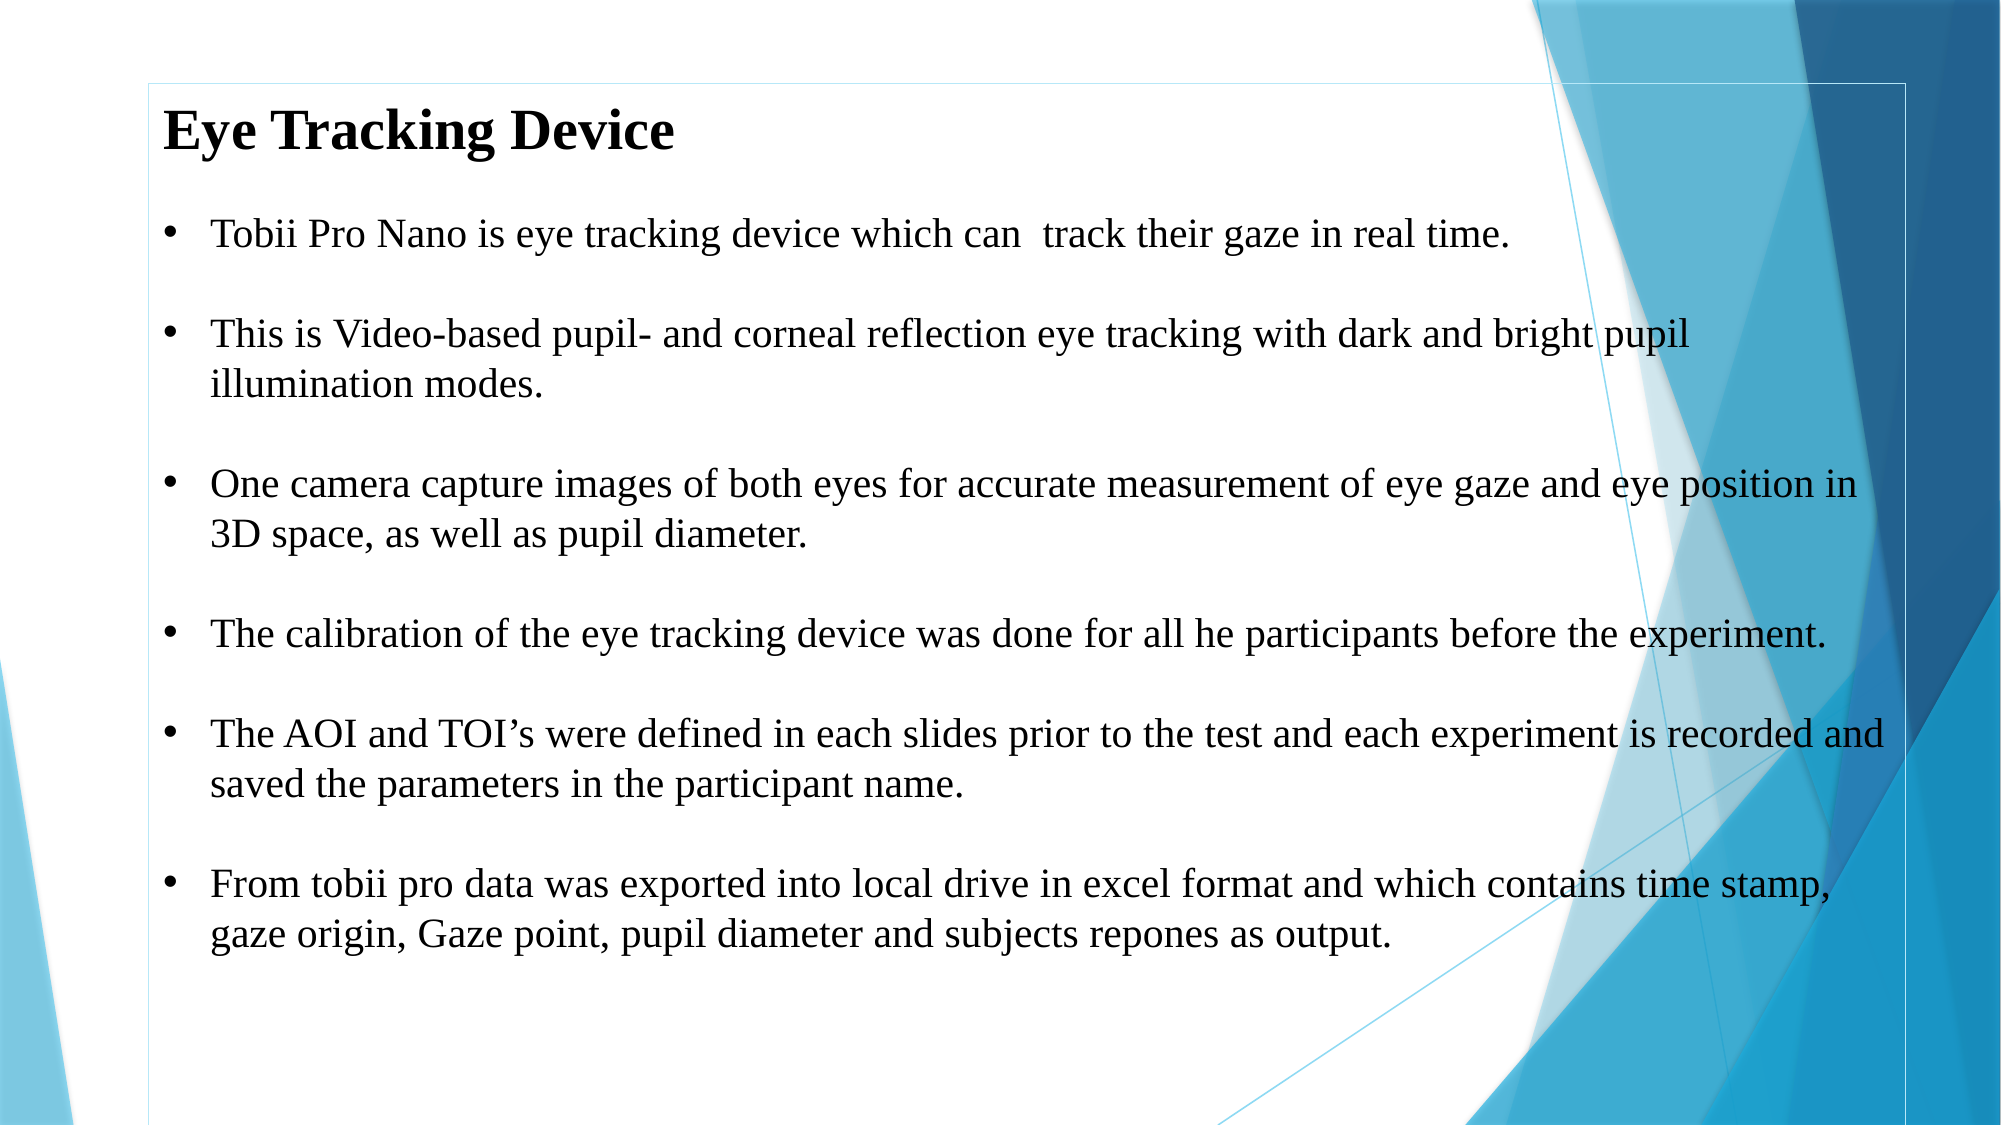

Eye Tracking Device

Tobii Pro Nano is eye tracking device which can  track their gaze in real time.

This is Video-based pupil- and corneal reflection eye tracking with dark and bright pupil illumination modes.

One camera capture images of both eyes for accurate measurement of eye gaze and eye position in 3D space, as well as pupil diameter.

The calibration of the eye tracking device was done for all he participants before the experiment.

The AOI and TOI’s were defined in each slides prior to the test and each experiment is recorded and saved the parameters in the participant name.

From tobii pro data was exported into local drive in excel format and which contains time stamp, gaze origin, Gaze point, pupil diameter and subjects repones as output.